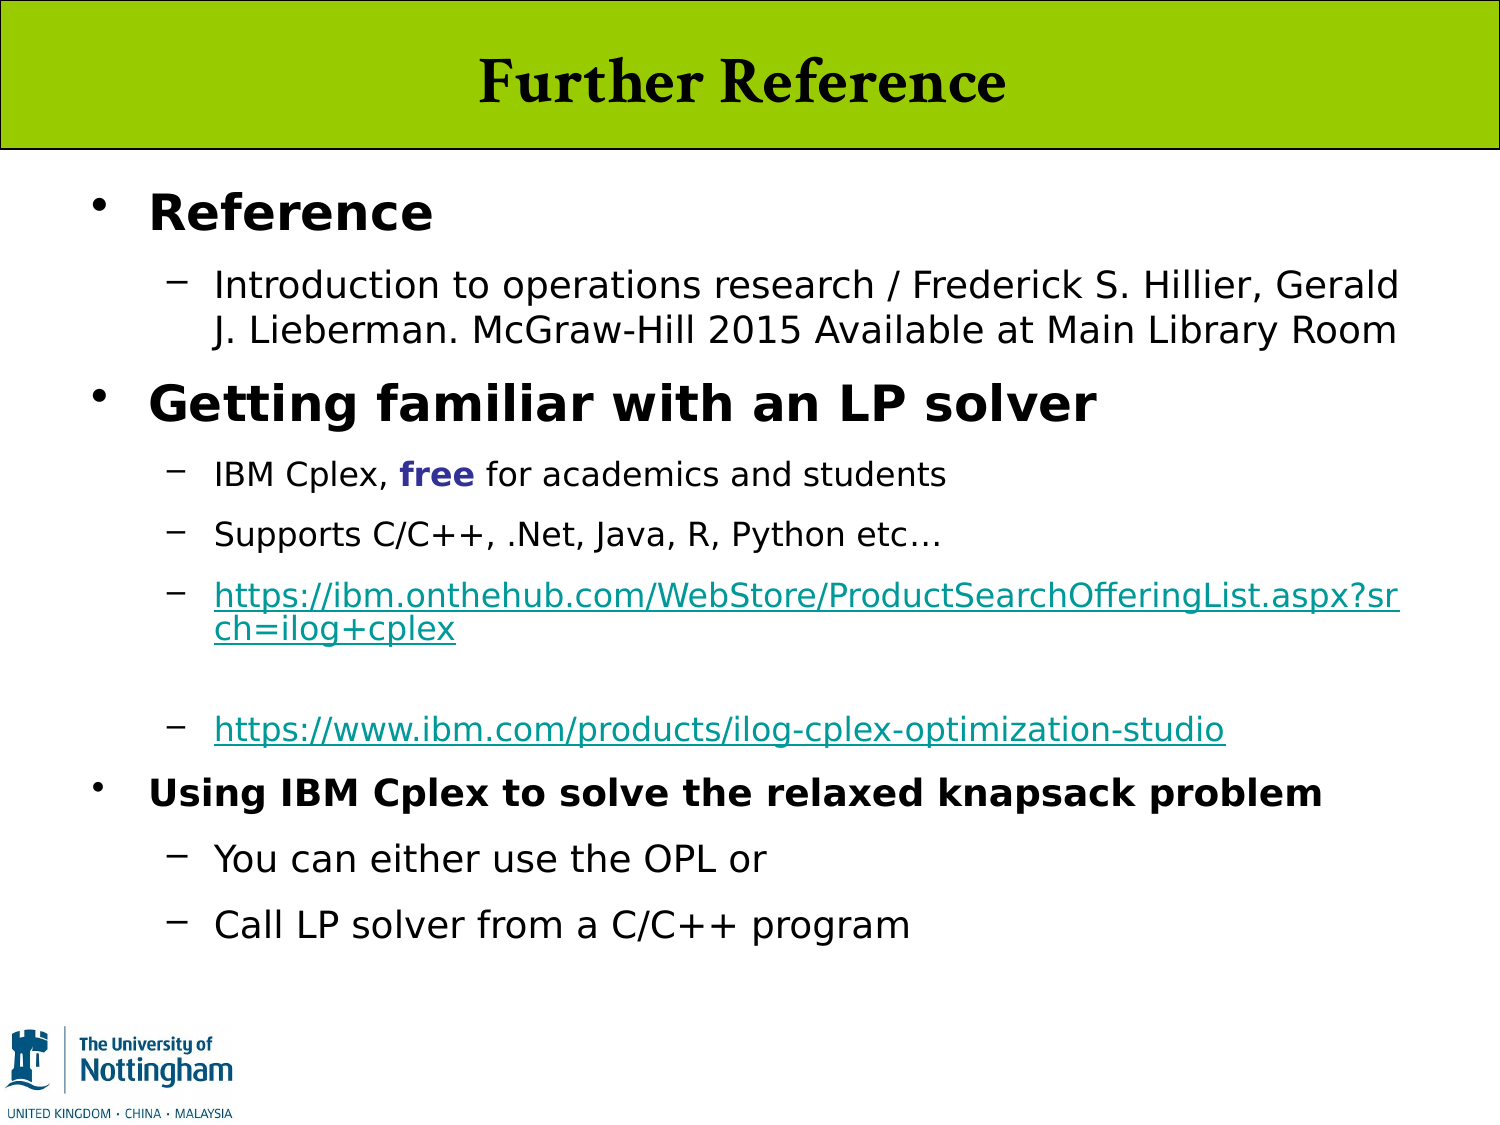

# Further Reference
Reference
Introduction to operations research / Frederick S. Hillier, Gerald J. Lieberman. McGraw-Hill 2015 Available at Main Library Room
Getting familiar with an LP solver
IBM Cplex, free for academics and students
Supports C/C++, .Net, Java, R, Python etc…
https://ibm.onthehub.com/WebStore/ProductSearchOfferingList.aspx?srch=ilog+cplex
https://www.ibm.com/products/ilog-cplex-optimization-studio
Using IBM Cplex to solve the relaxed knapsack problem
You can either use the OPL or
Call LP solver from a C/C++ program